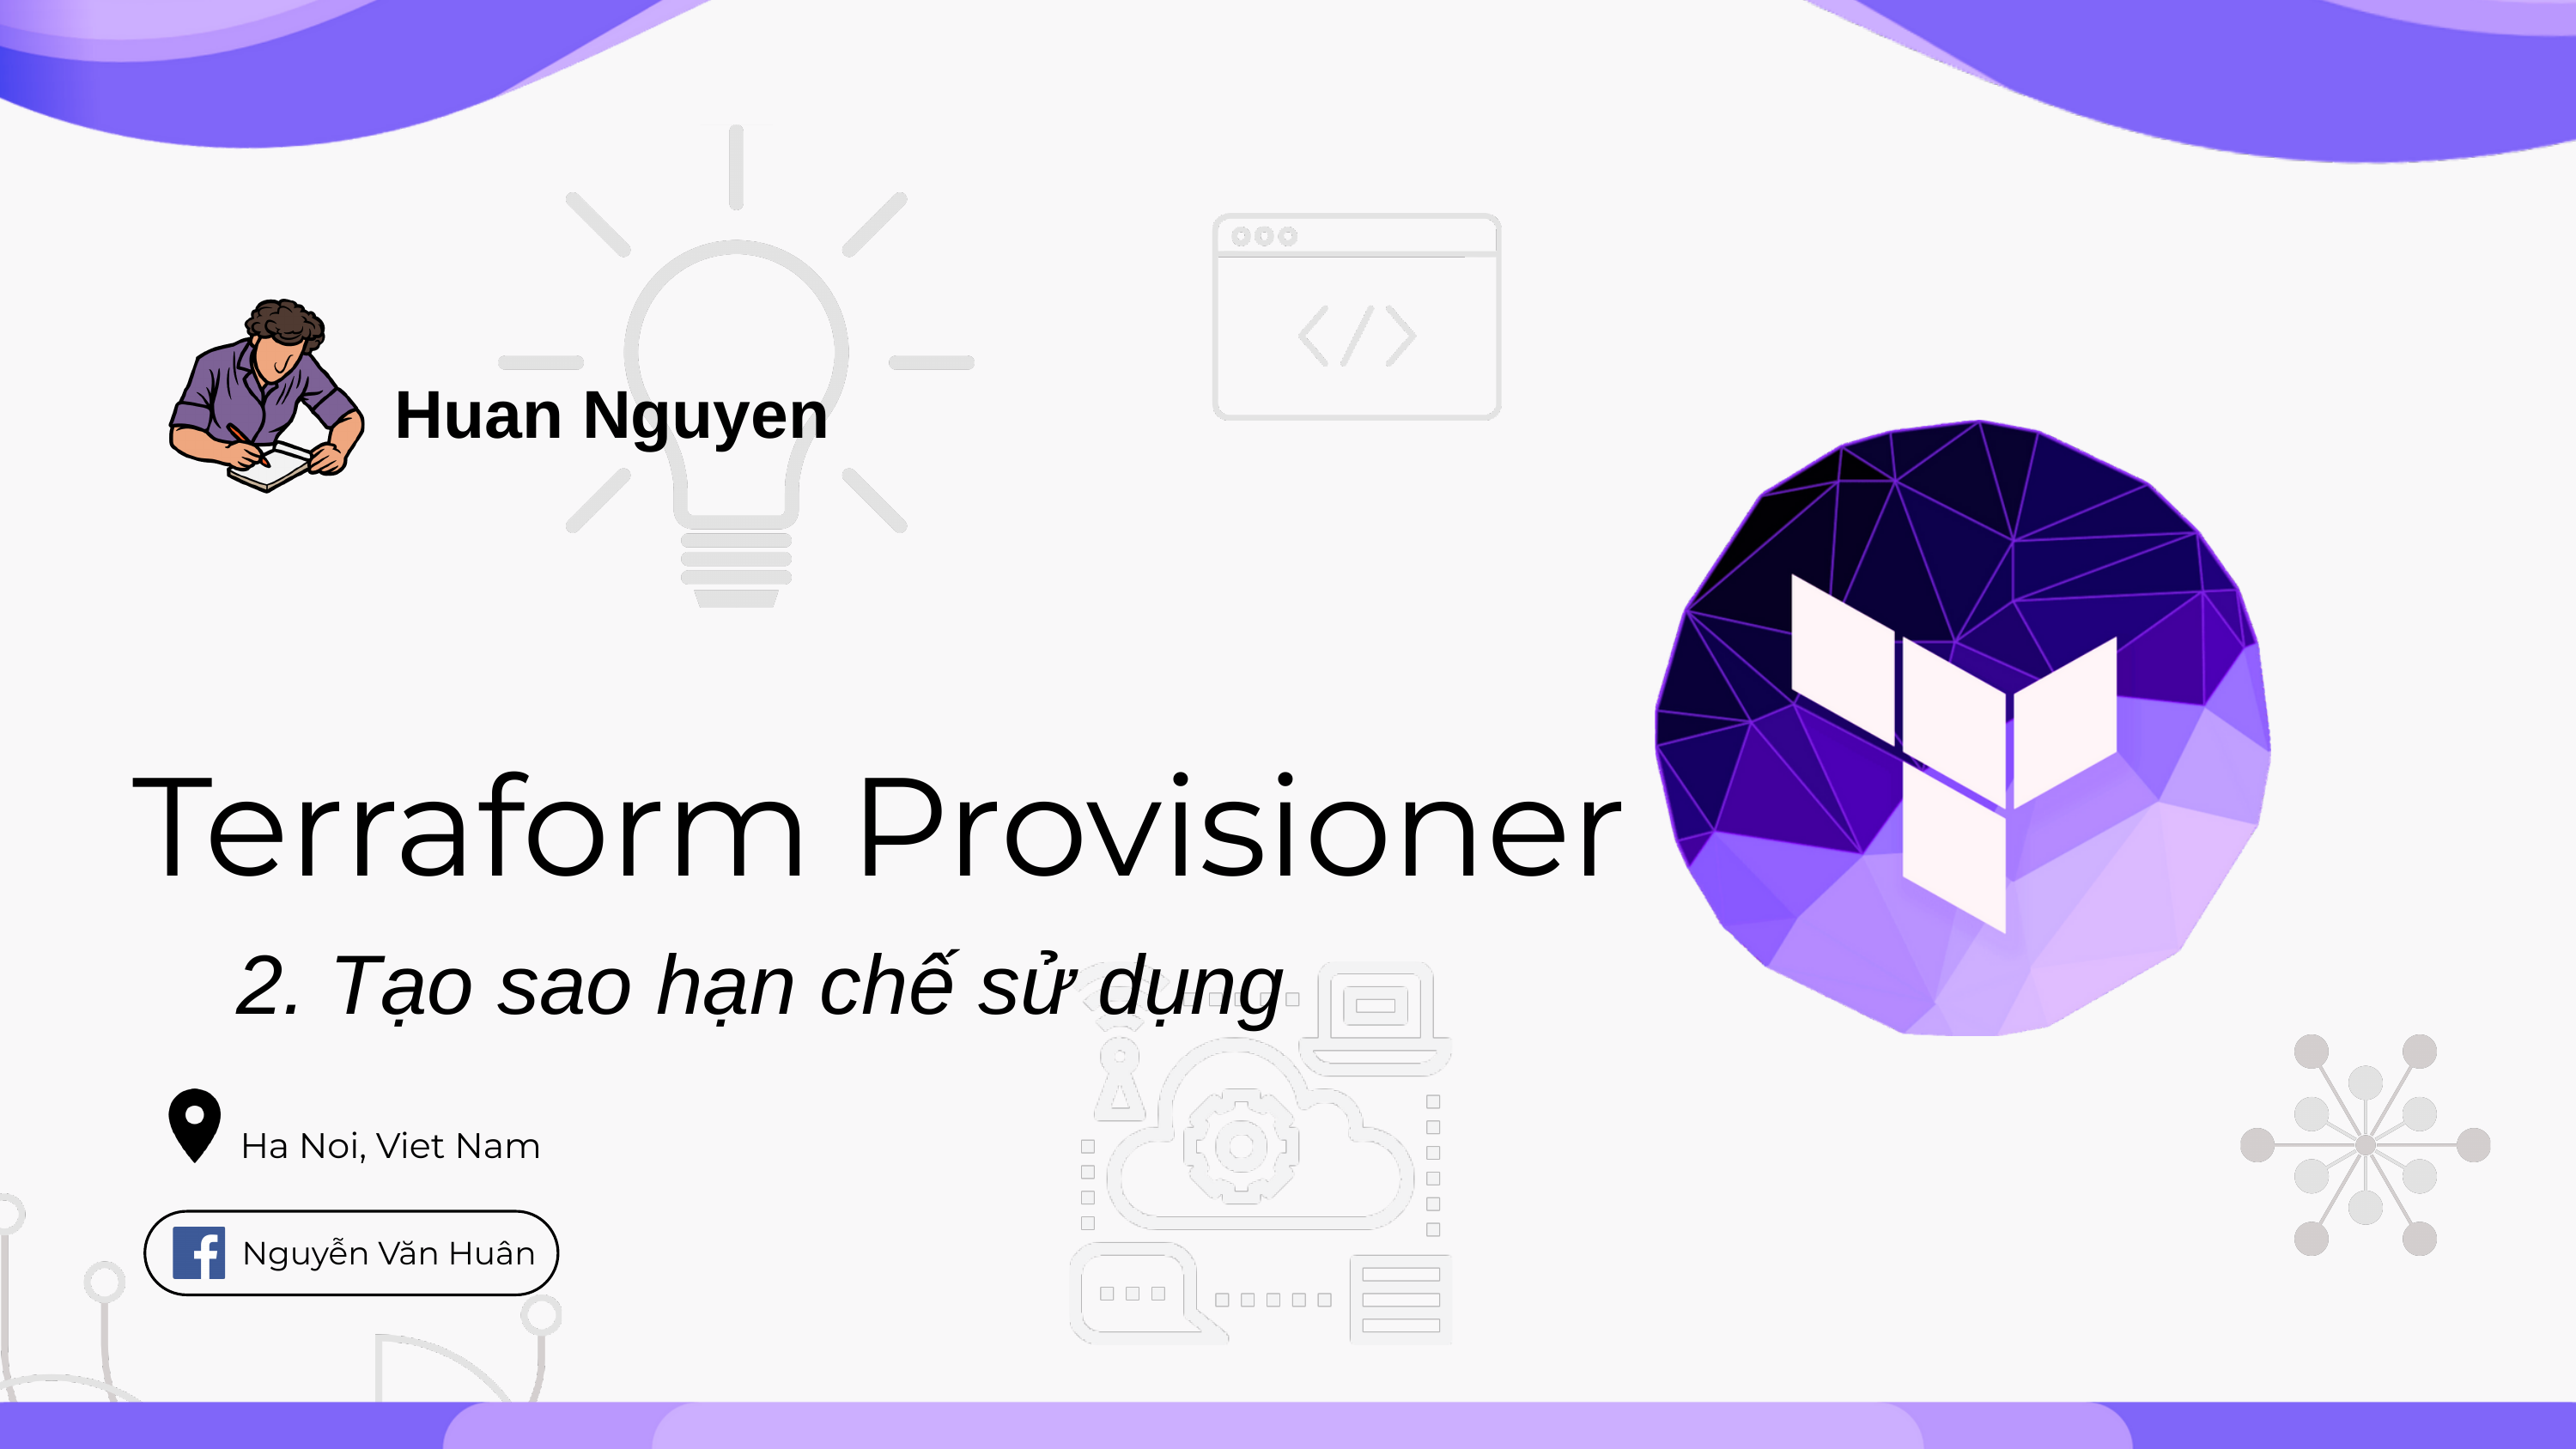

Huan Nguyen

Terraform Provisioner
2. Tạo sao hạn chế sử dụng

Ha Noi, Viet Nam

         Nguyễn Văn Huân